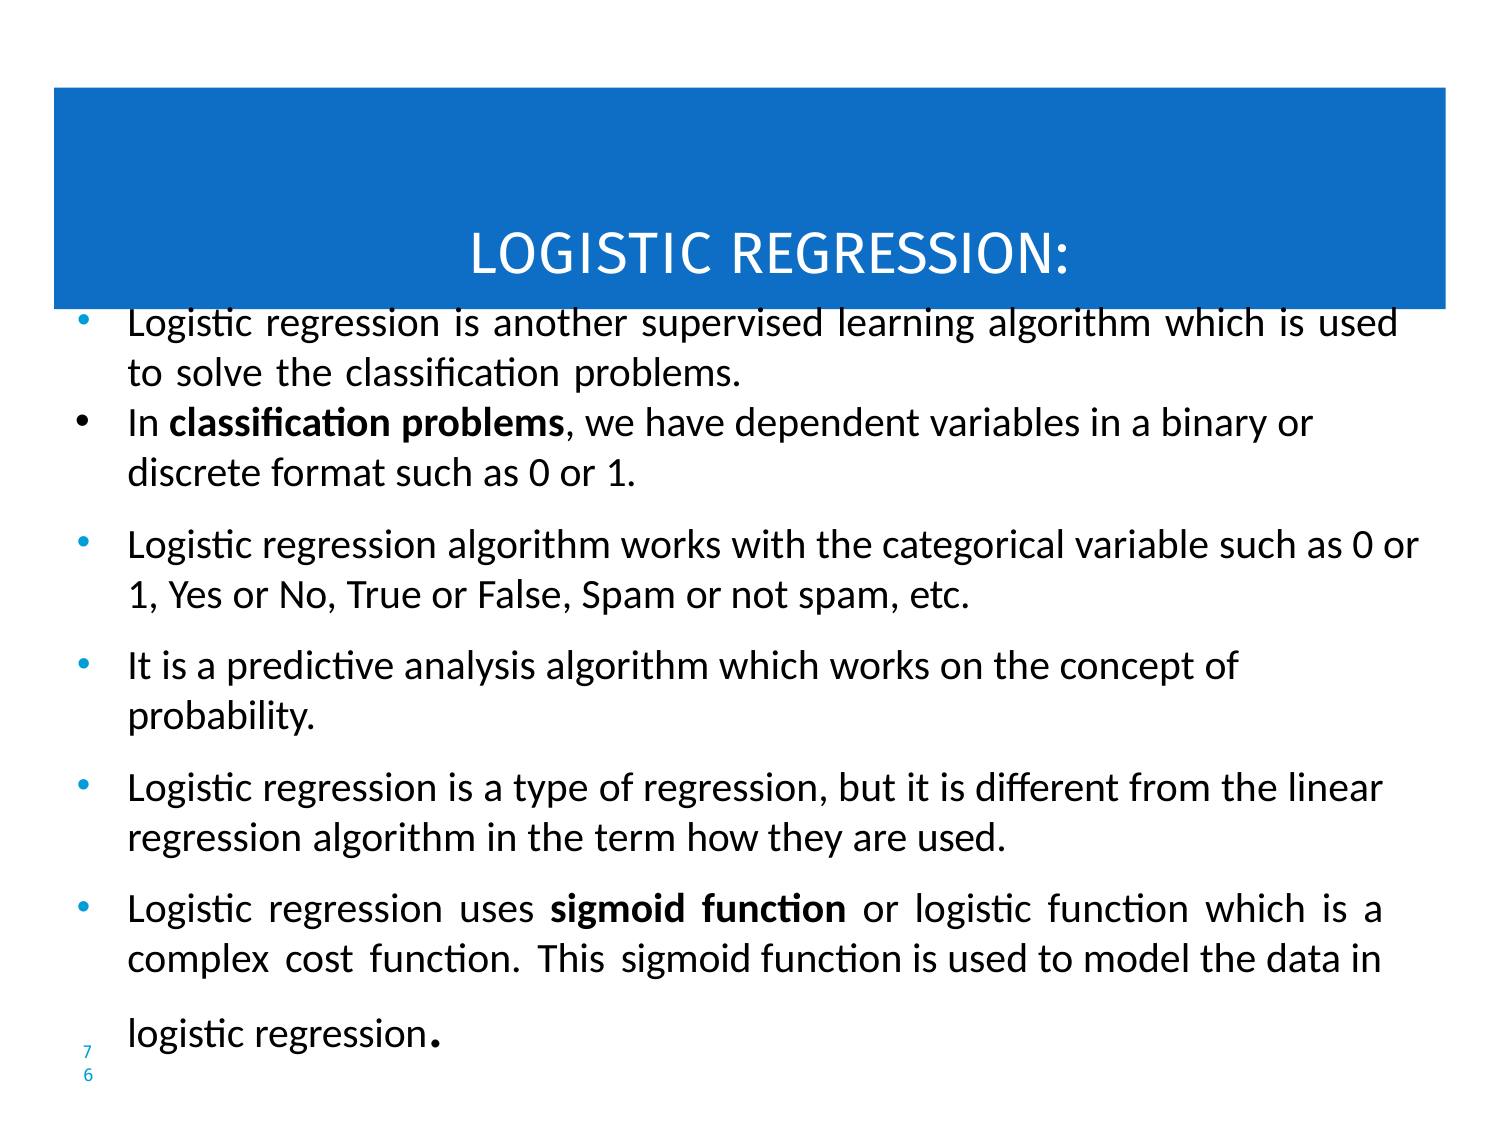

# LOGISTIC REGRESSION:
Logistic regression is another supervised learning algorithm which is used to solve the classification problems.
In classification problems, we have dependent variables in a binary or discrete format such as 0 or 1.
Logistic regression algorithm works with the categorical variable such as 0 or 1, Yes or No, True or False, Spam or not spam, etc.
It is a predictive analysis algorithm which works on the concept of probability.
Logistic regression is a type of regression, but it is different from the linear regression algorithm in the term how they are used.
Logistic regression uses sigmoid function or logistic function which is a complex cost function. This sigmoid function is used to model the data in logistic regression.
76